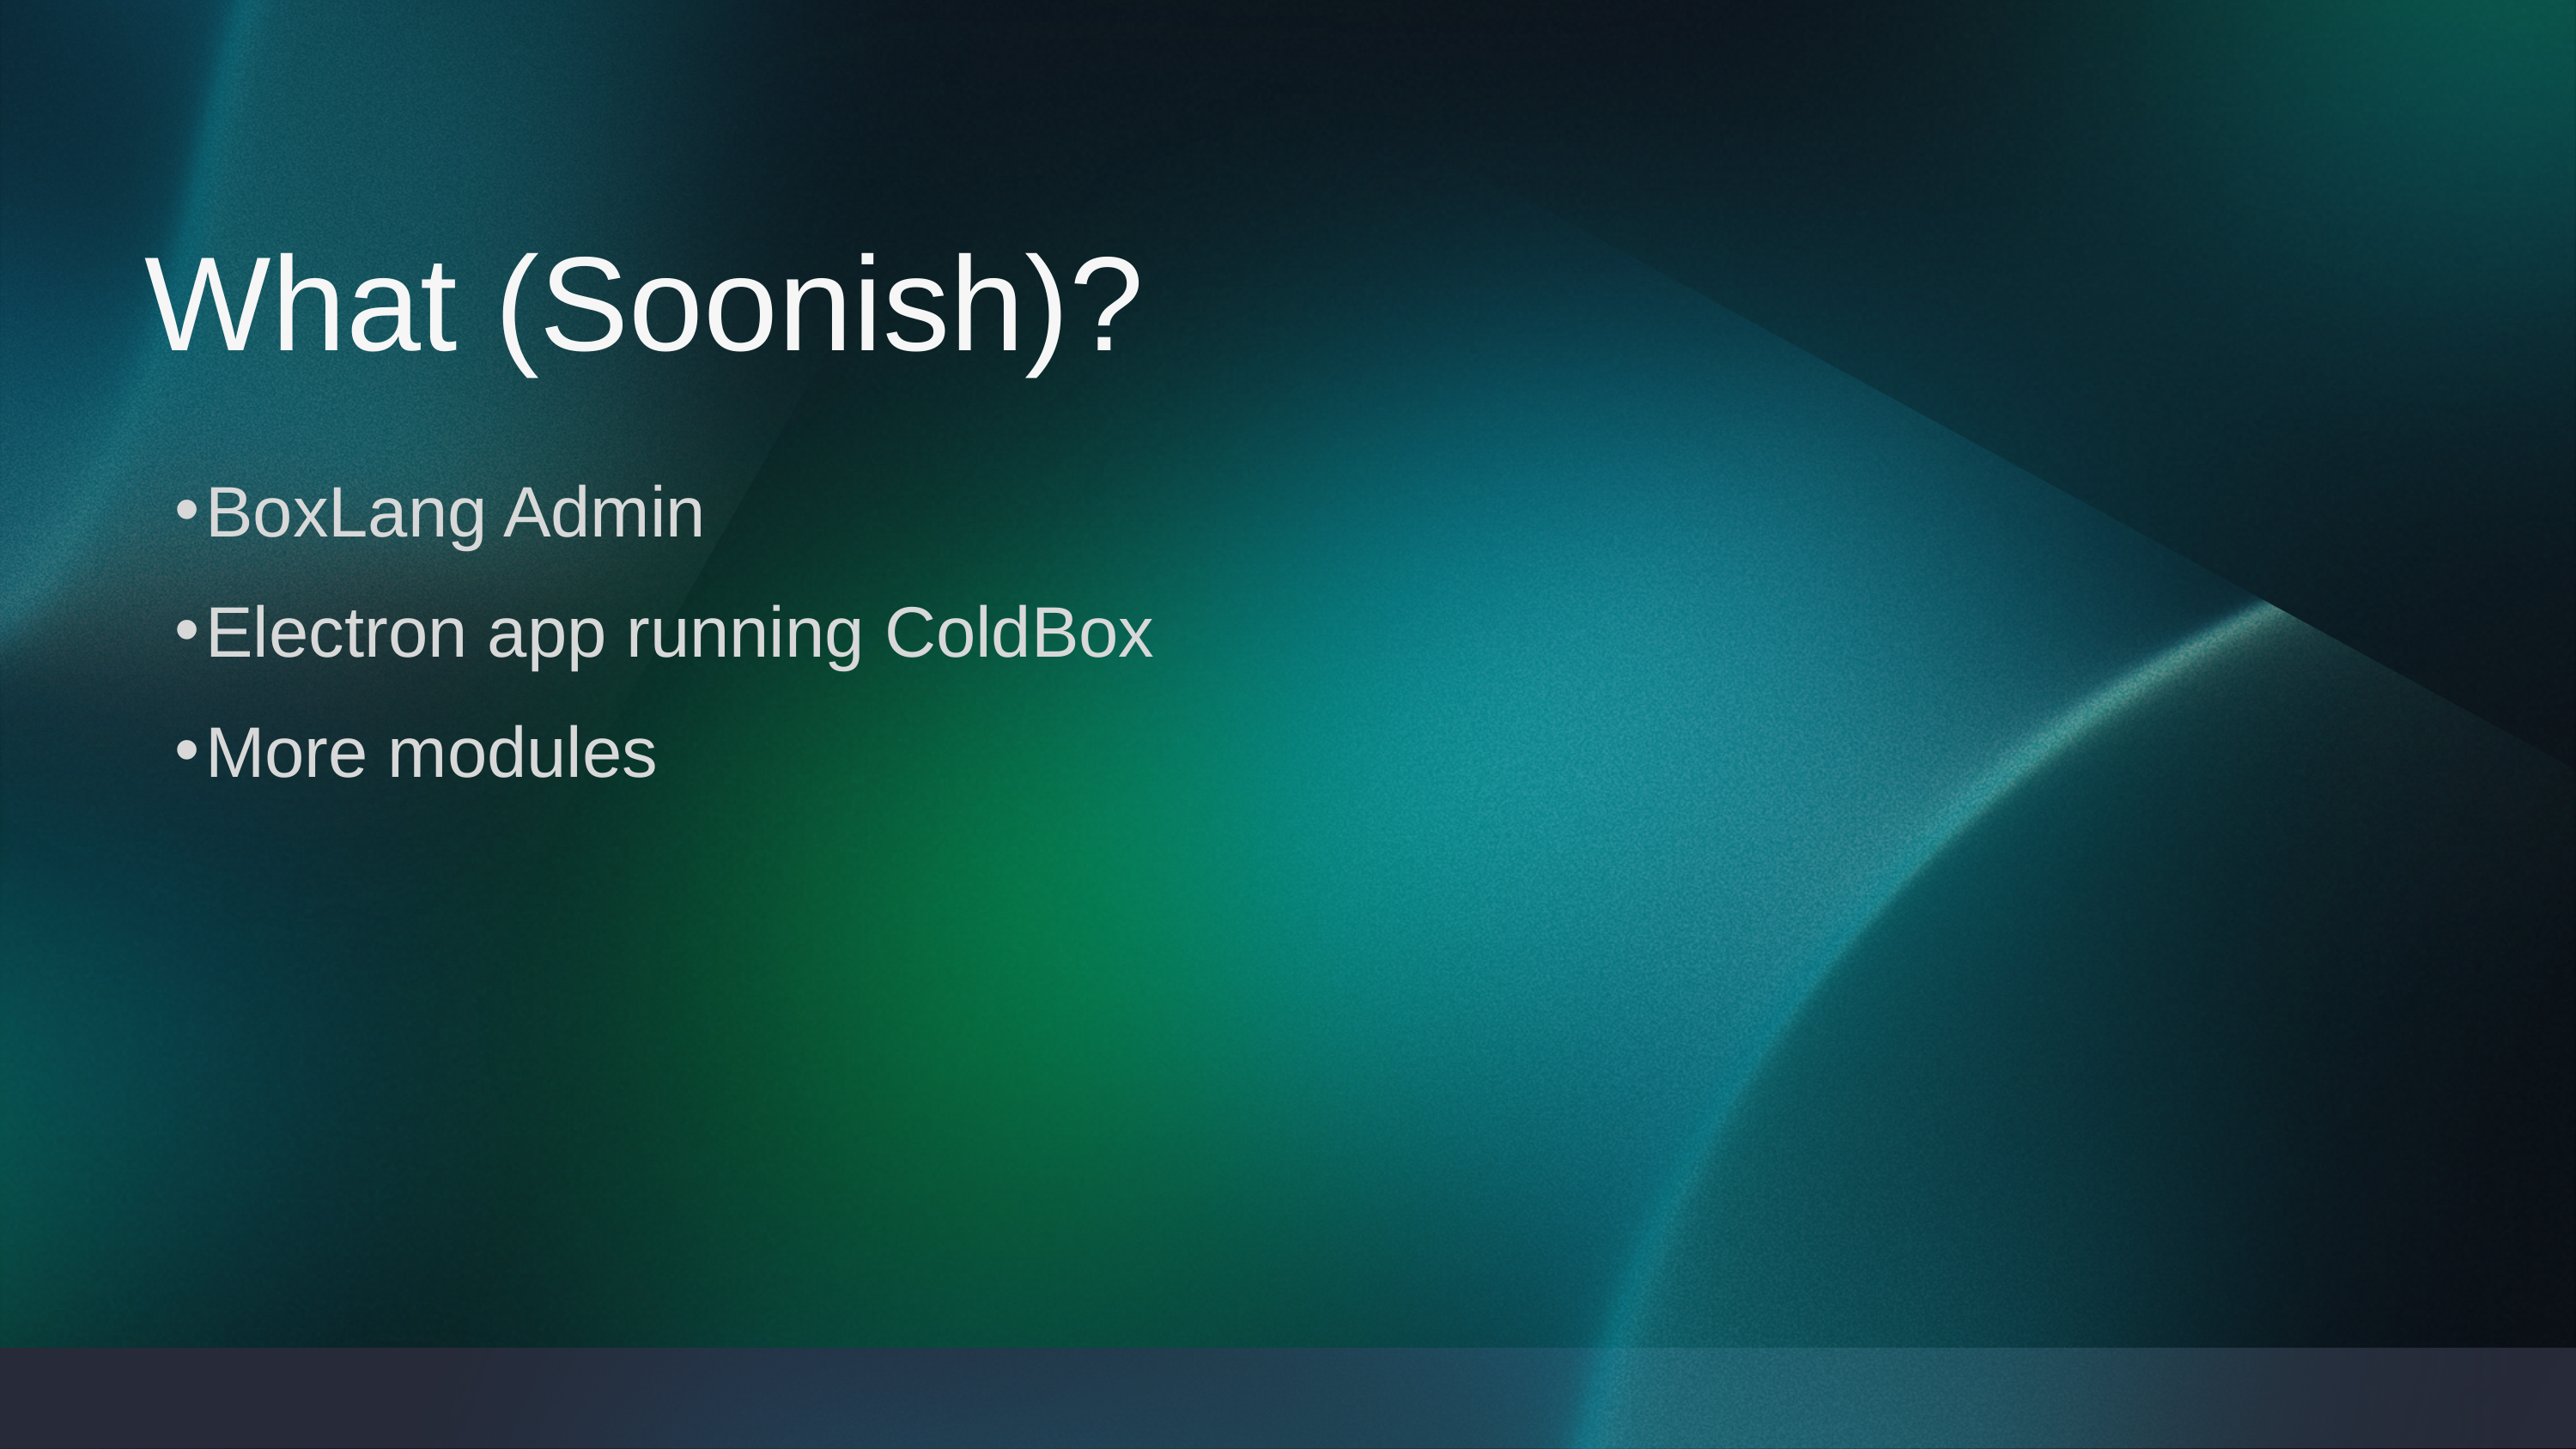

What (Soonish)?
BoxLang Admin
Electron app running ColdBox
More modules